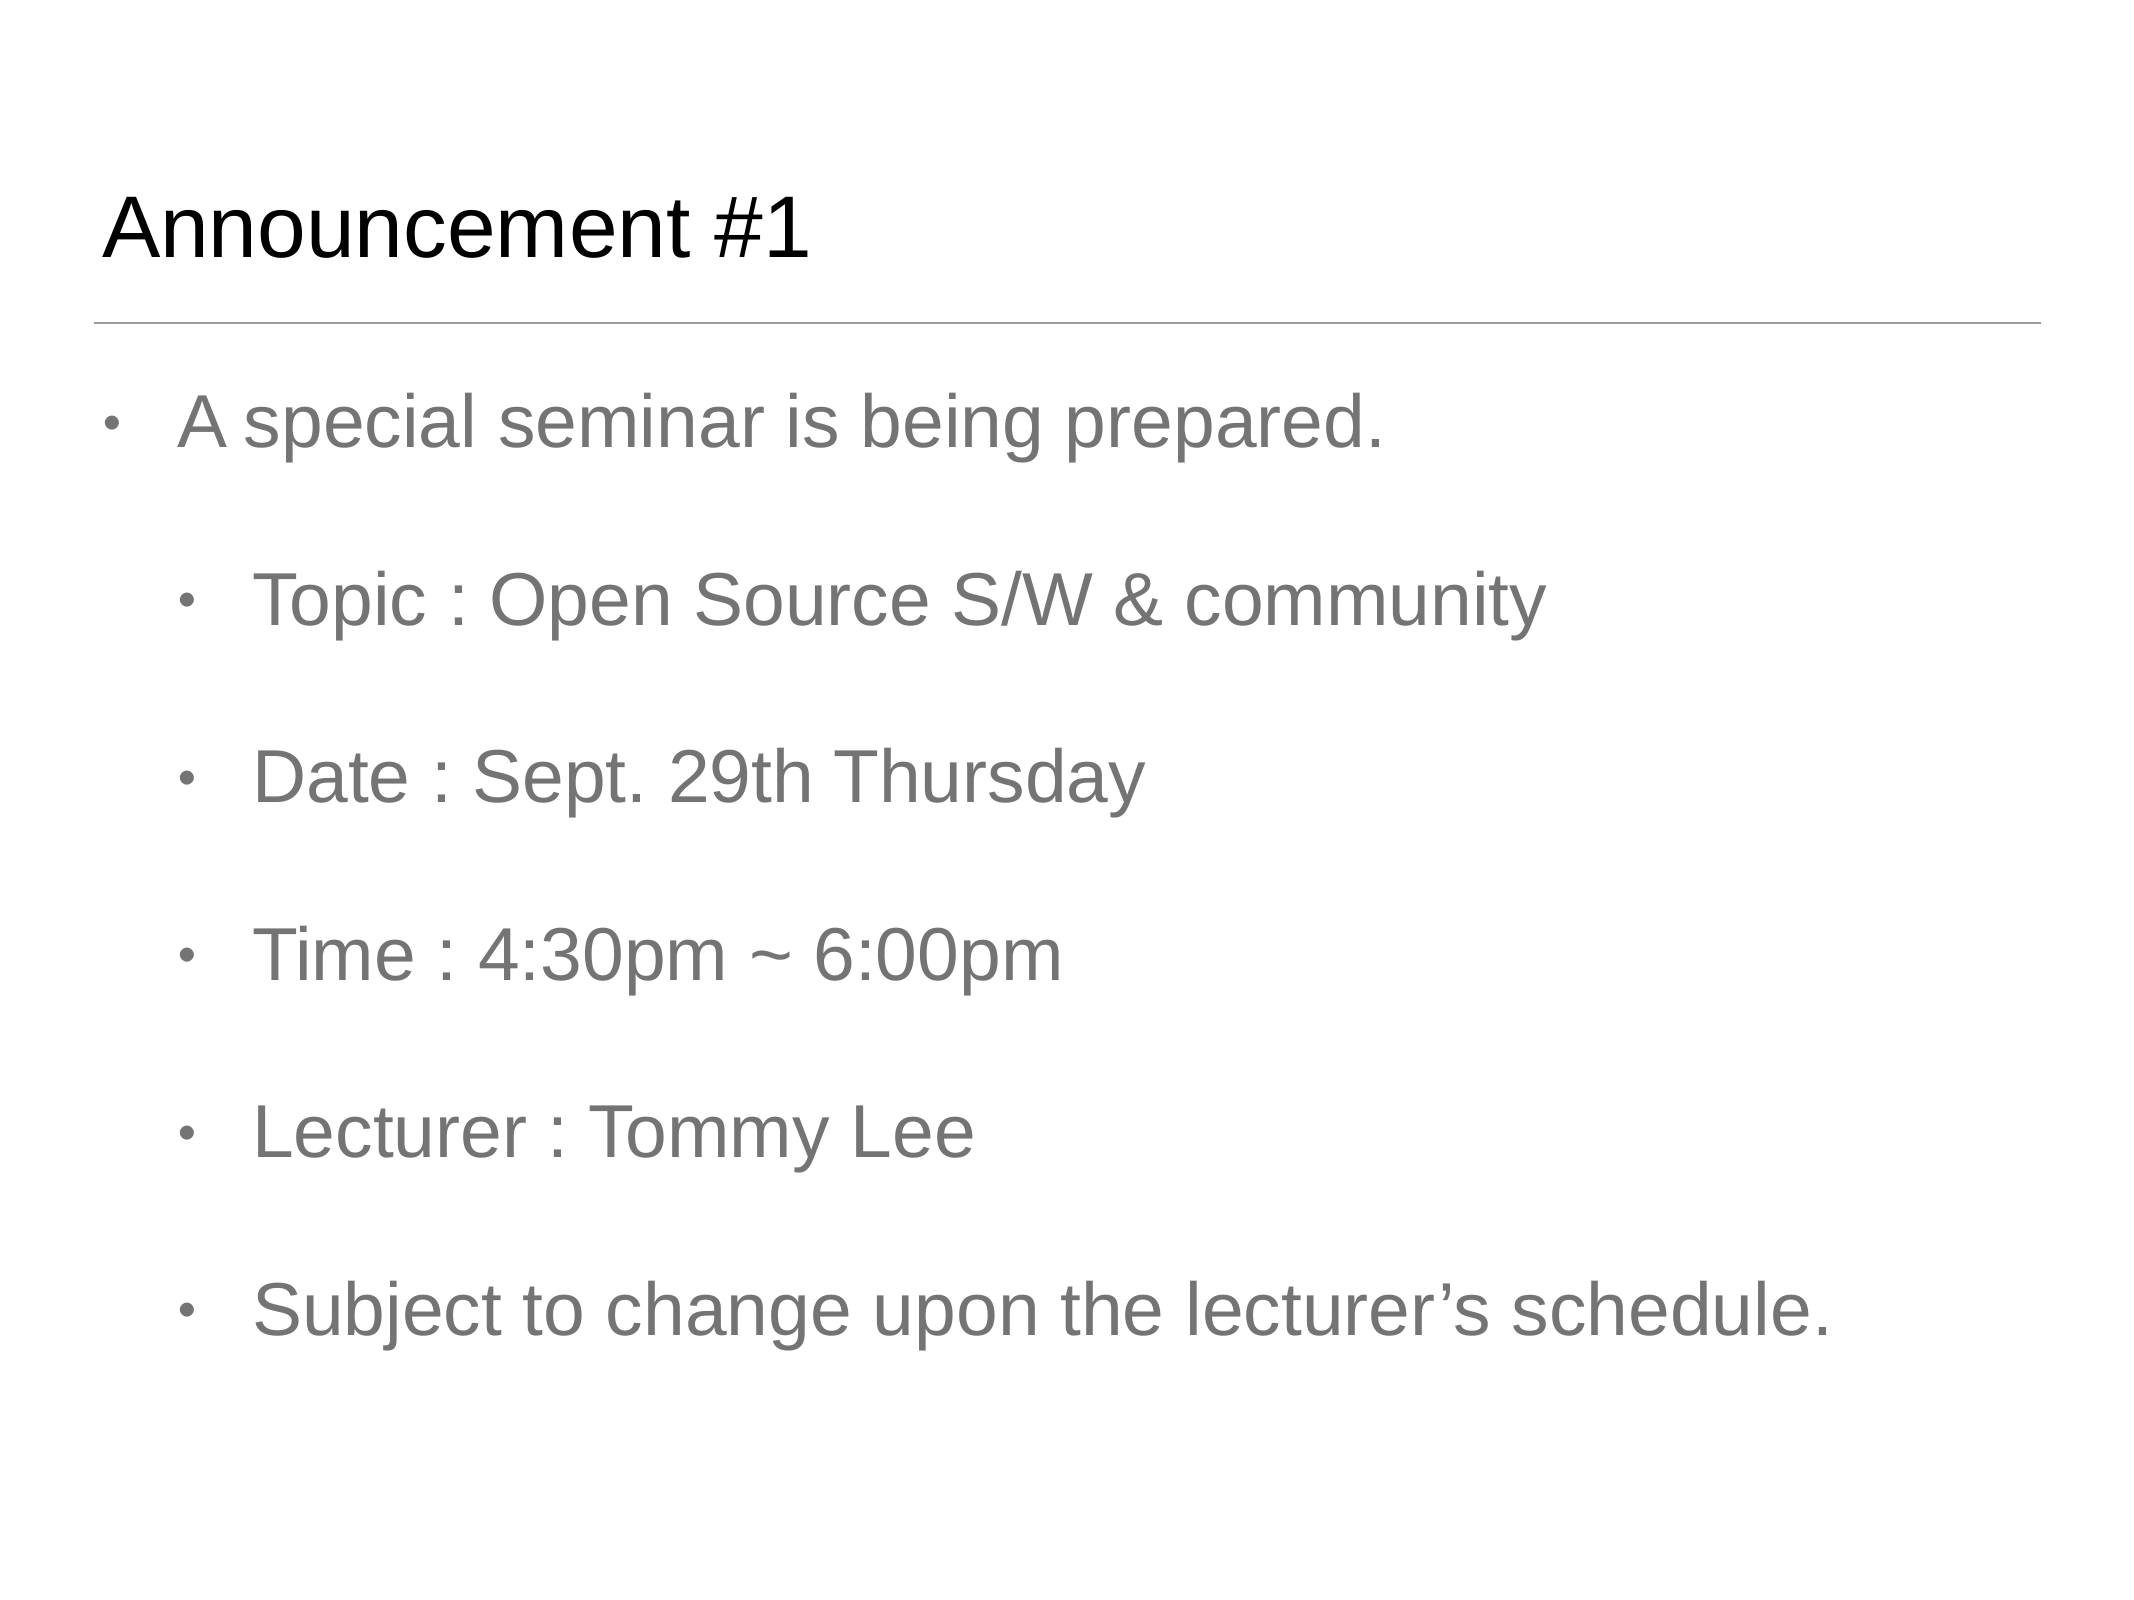

# Announcement #1
A special seminar is being prepared.
Topic : Open Source S/W & community
Date : Sept. 29th Thursday
Time : 4:30pm ~ 6:00pm
Lecturer : Tommy Lee
Subject to change upon the lecturer’s schedule.